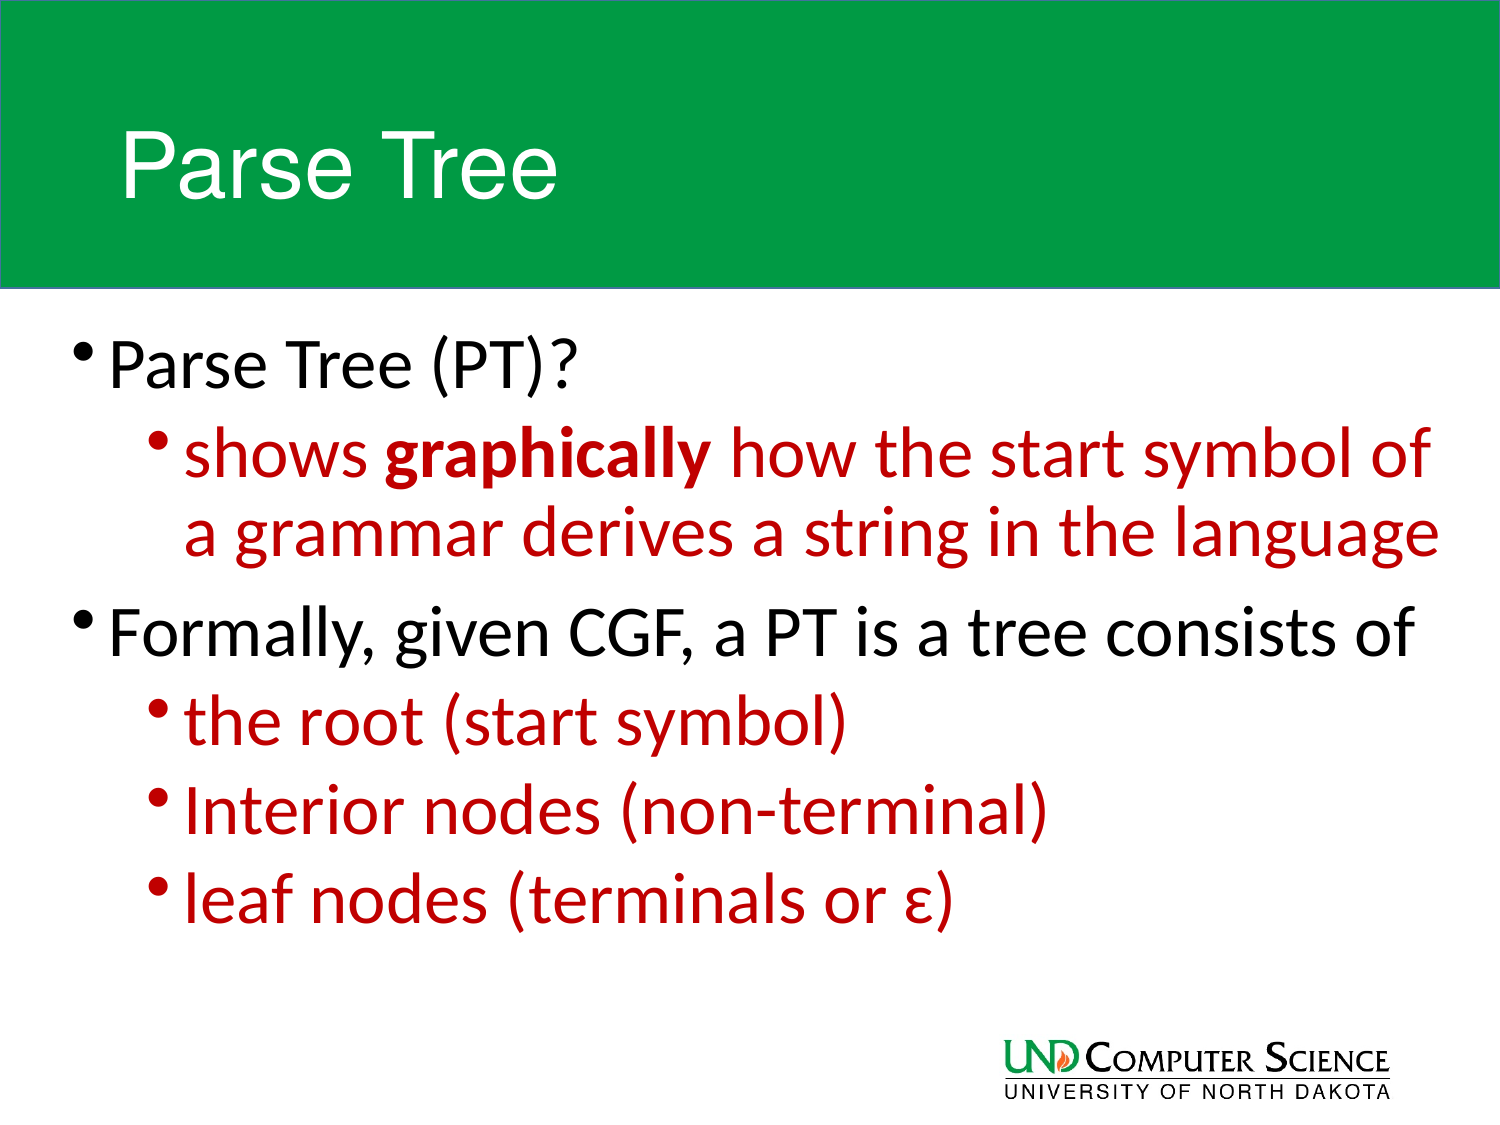

# Parse Tree
Parse Tree (PT)?
shows graphically how the start symbol of a grammar derives a string in the language
Formally, given CGF, a PT is a tree consists of
the root (start symbol)
Interior nodes (non-terminal)
leaf nodes (terminals or ɛ)